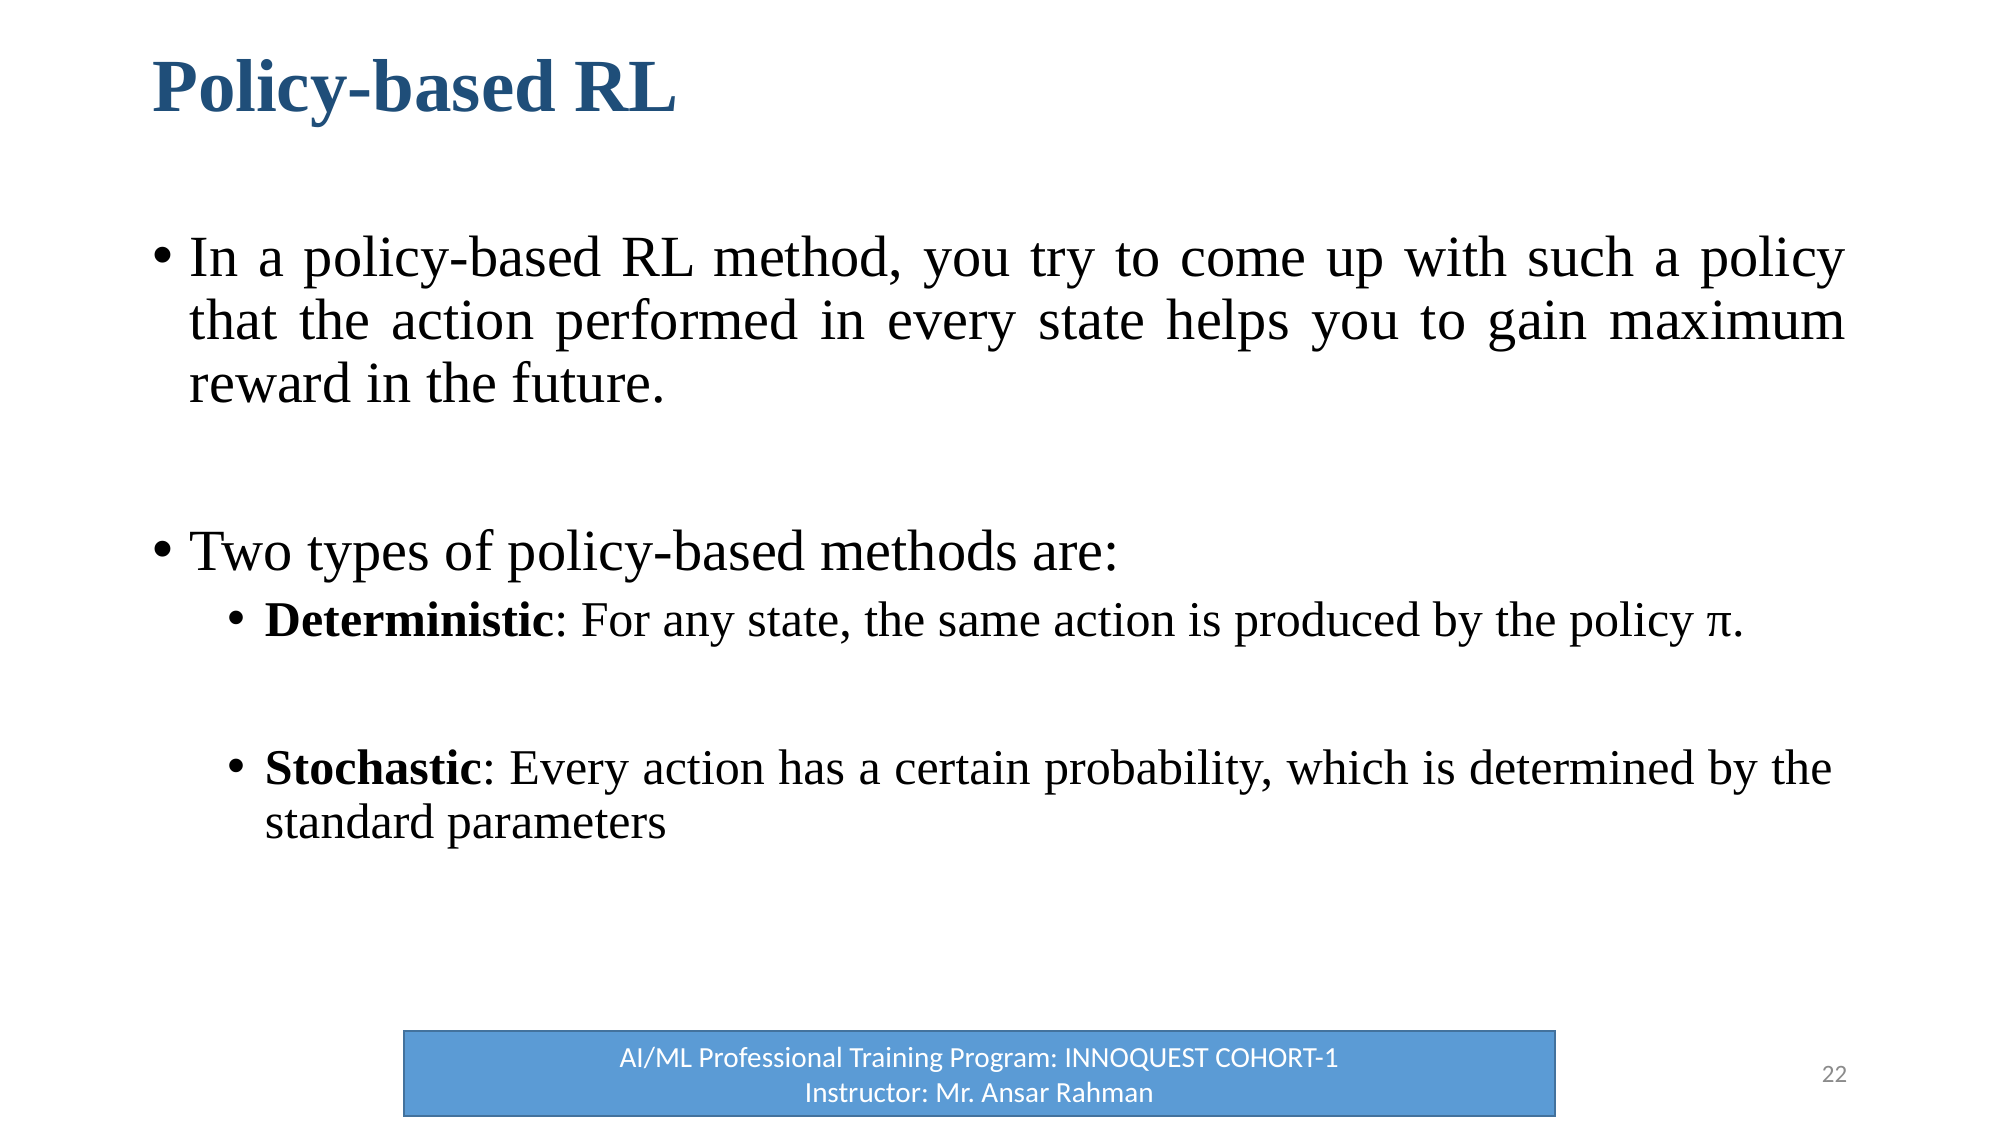

# Policy-based RL
In a policy-based RL method, you try to come up with such a policy that the action performed in every state helps you to gain maximum reward in the future.

Two types of policy-based methods are:
Deterministic: For any state, the same action is produced by the policy π.

Stochastic: Every action has a certain probability, which is determined by the  standard parameters
AI/ML Professional Training Program: INNOQUEST COHORT-1
Instructor: Mr. Ansar Rahman
22